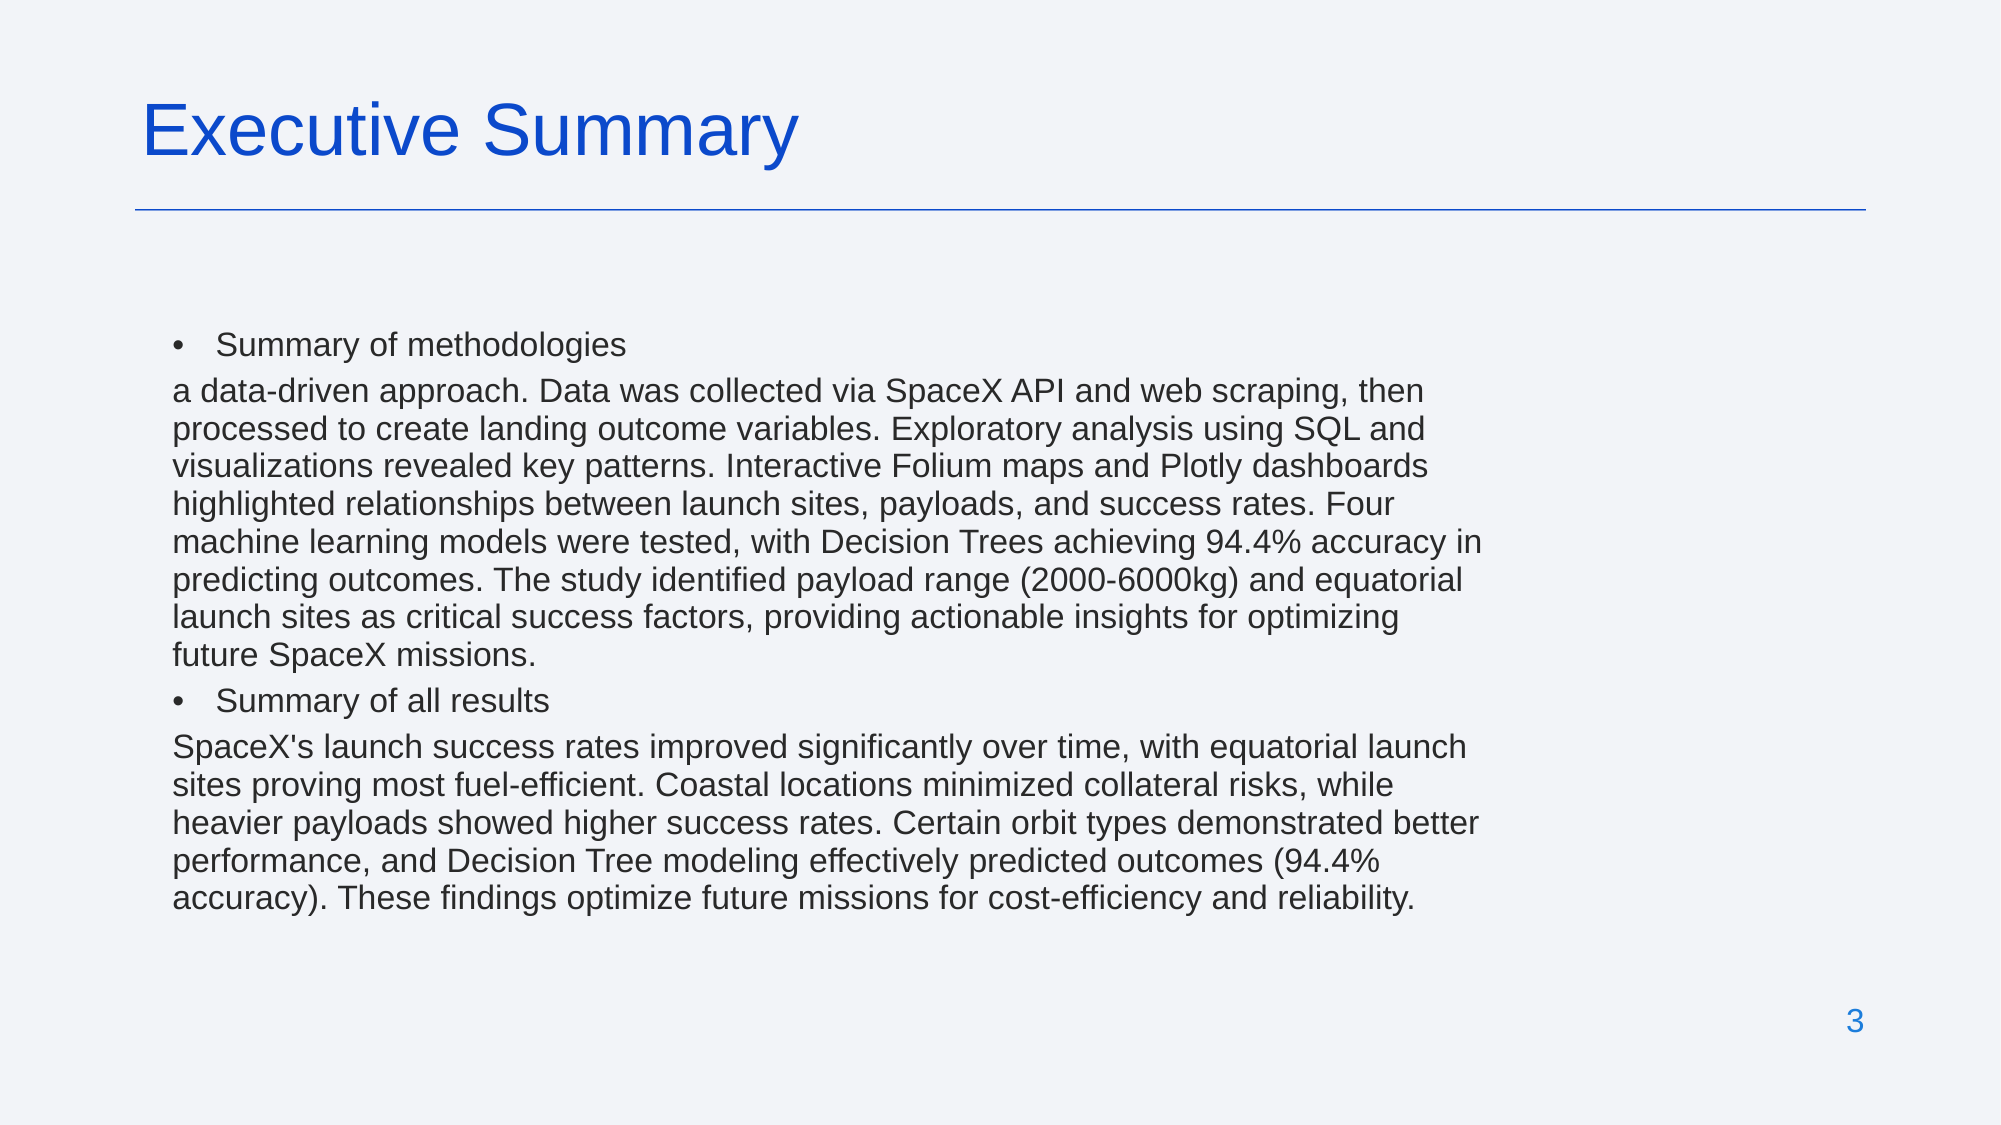

Executive Summary
Summary of methodologies
a data-driven approach. Data was collected via SpaceX API and web scraping, then processed to create landing outcome variables. Exploratory analysis using SQL and visualizations revealed key patterns. Interactive Folium maps and Plotly dashboards highlighted relationships between launch sites, payloads, and success rates. Four machine learning models were tested, with Decision Trees achieving 94.4% accuracy in predicting outcomes. The study identified payload range (2000-6000kg) and equatorial launch sites as critical success factors, providing actionable insights for optimizing future SpaceX missions.
Summary of all results
SpaceX's launch success rates improved significantly over time, with equatorial launch sites proving most fuel-efficient. Coastal locations minimized collateral risks, while heavier payloads showed higher success rates. Certain orbit types demonstrated better performance, and Decision Tree modeling effectively predicted outcomes (94.4% accuracy). These findings optimize future missions for cost-efficiency and reliability.
3